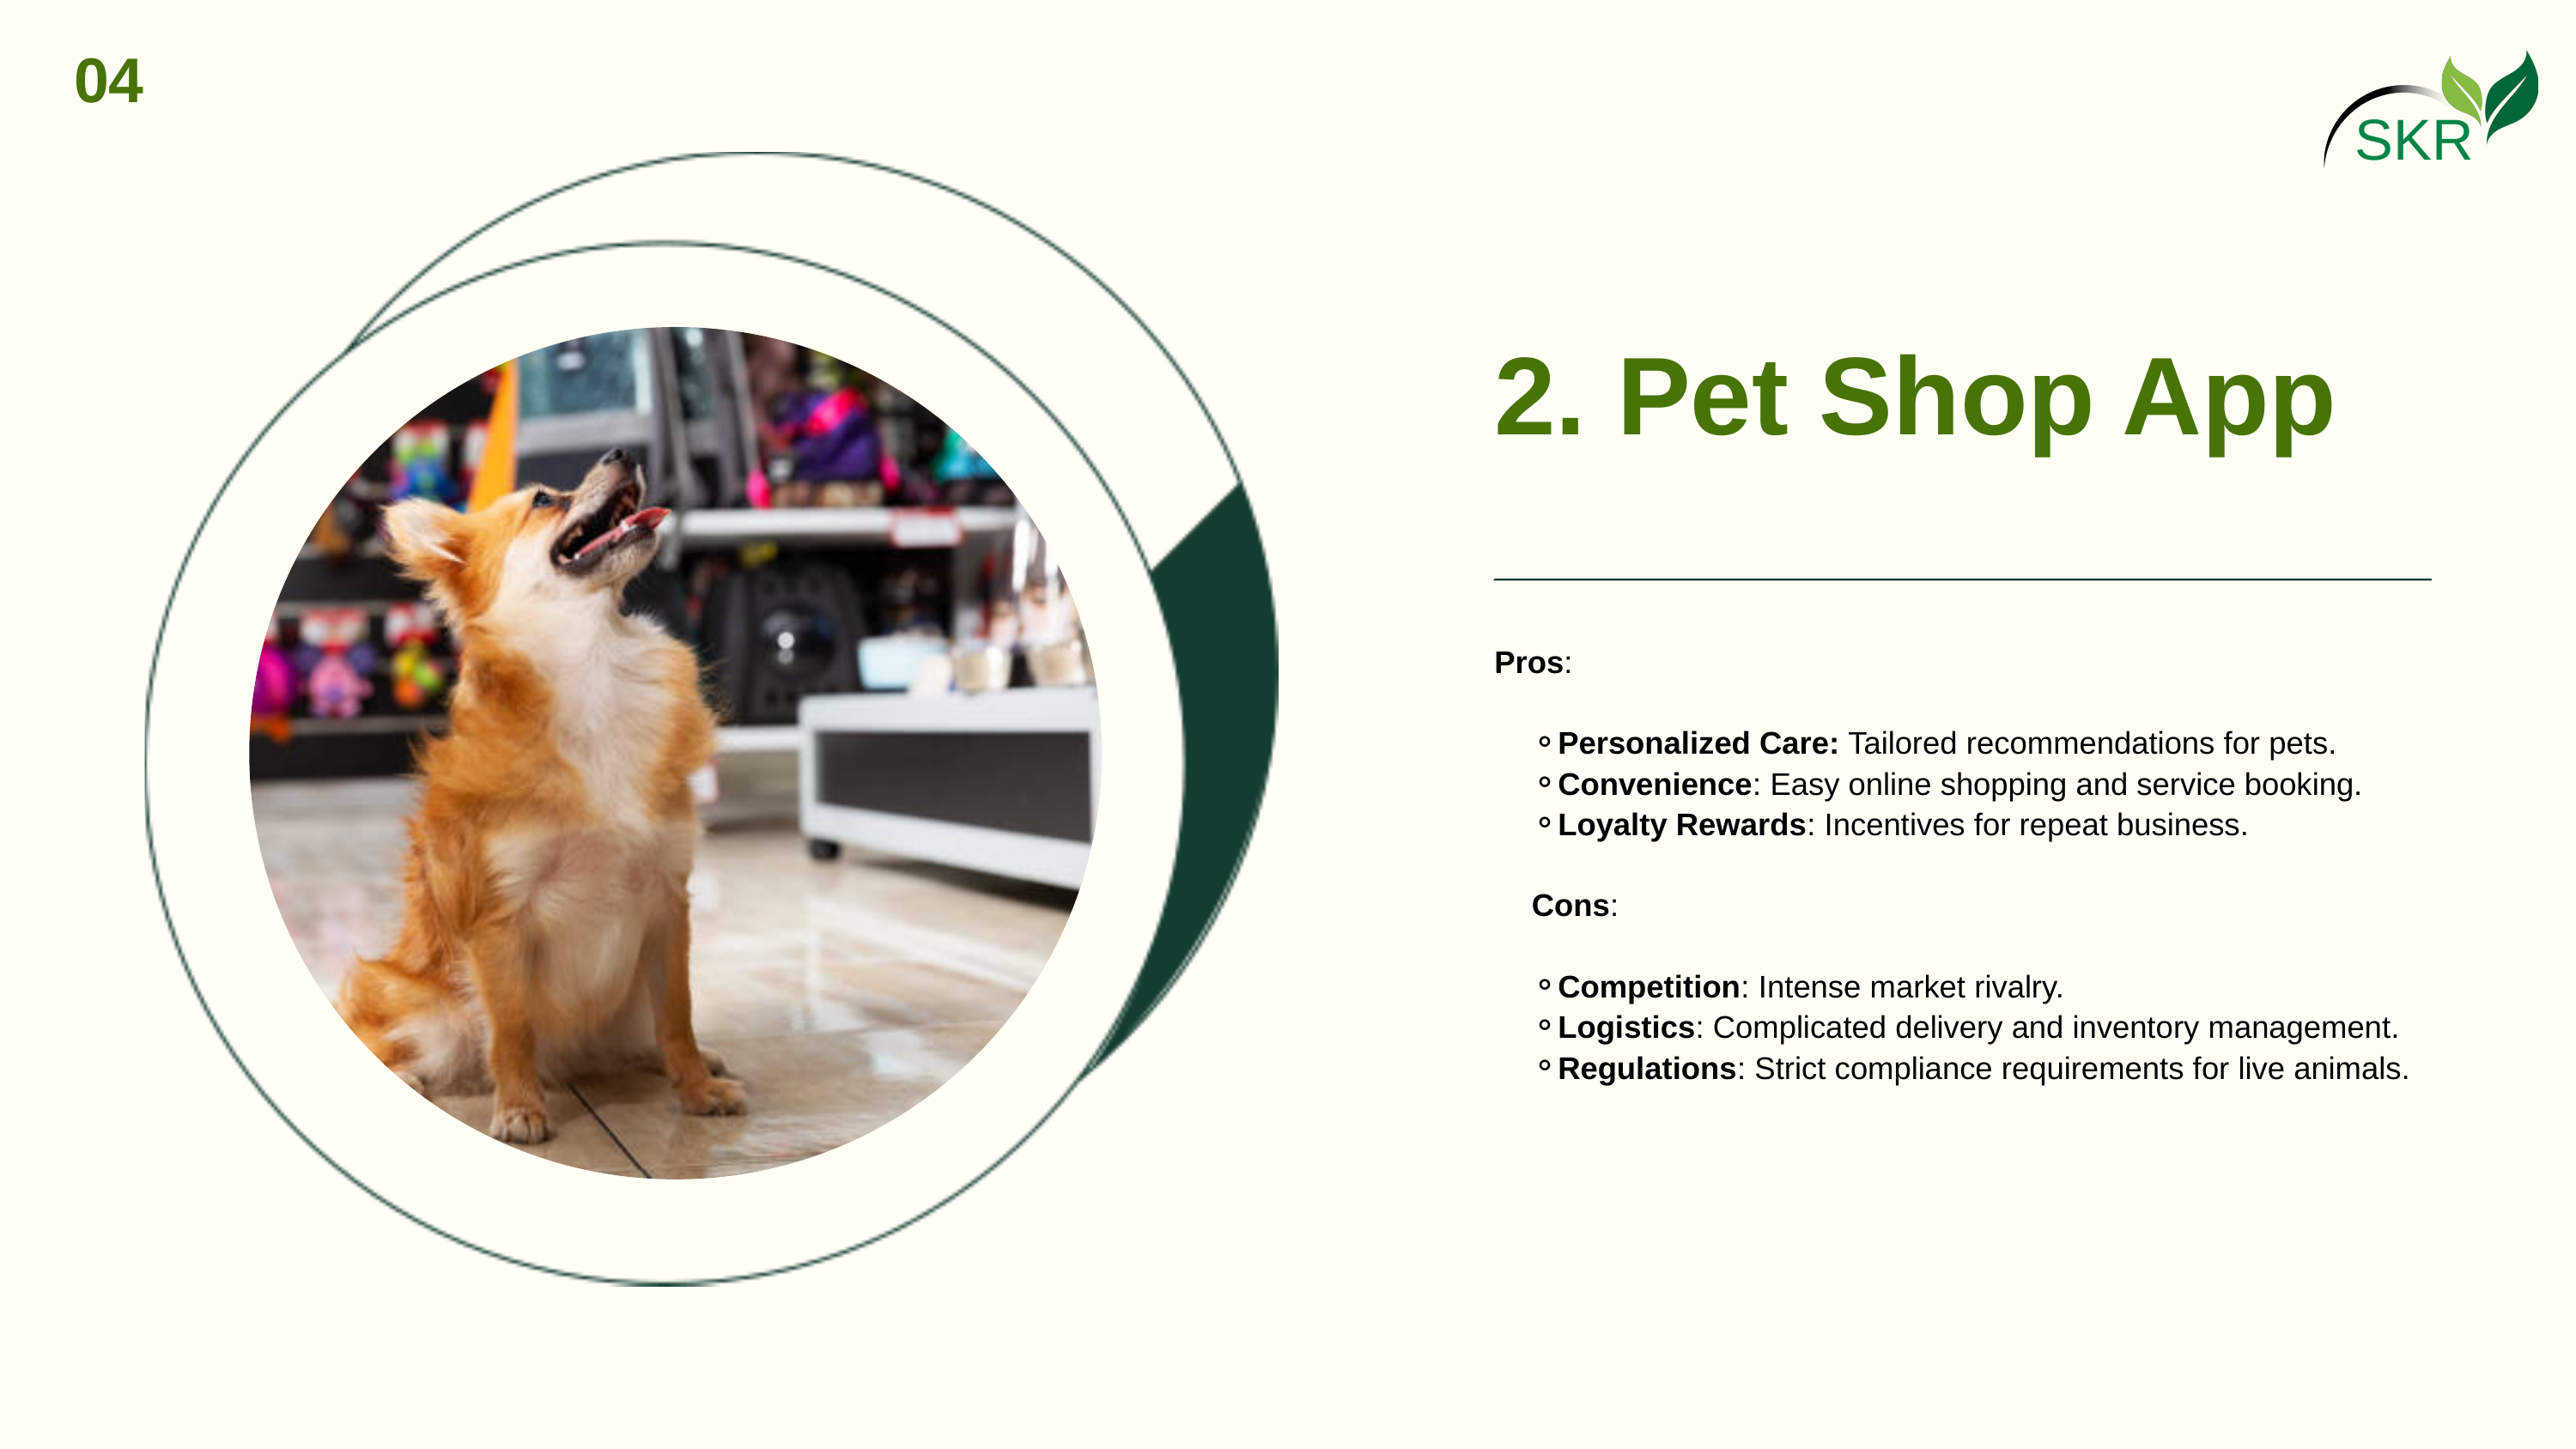

04

SKR

2. Pet Shop App

Pros:

Personalized Care: Tailored recommendations for pets.
Convenience: Easy online shopping and service booking.
Loyalty Rewards: Incentives for repeat business.

Cons:

Competition: Intense market rivalry.
Logistics: Complicated delivery and inventory management.
Regulations: Strict compliance requirements for live animals.